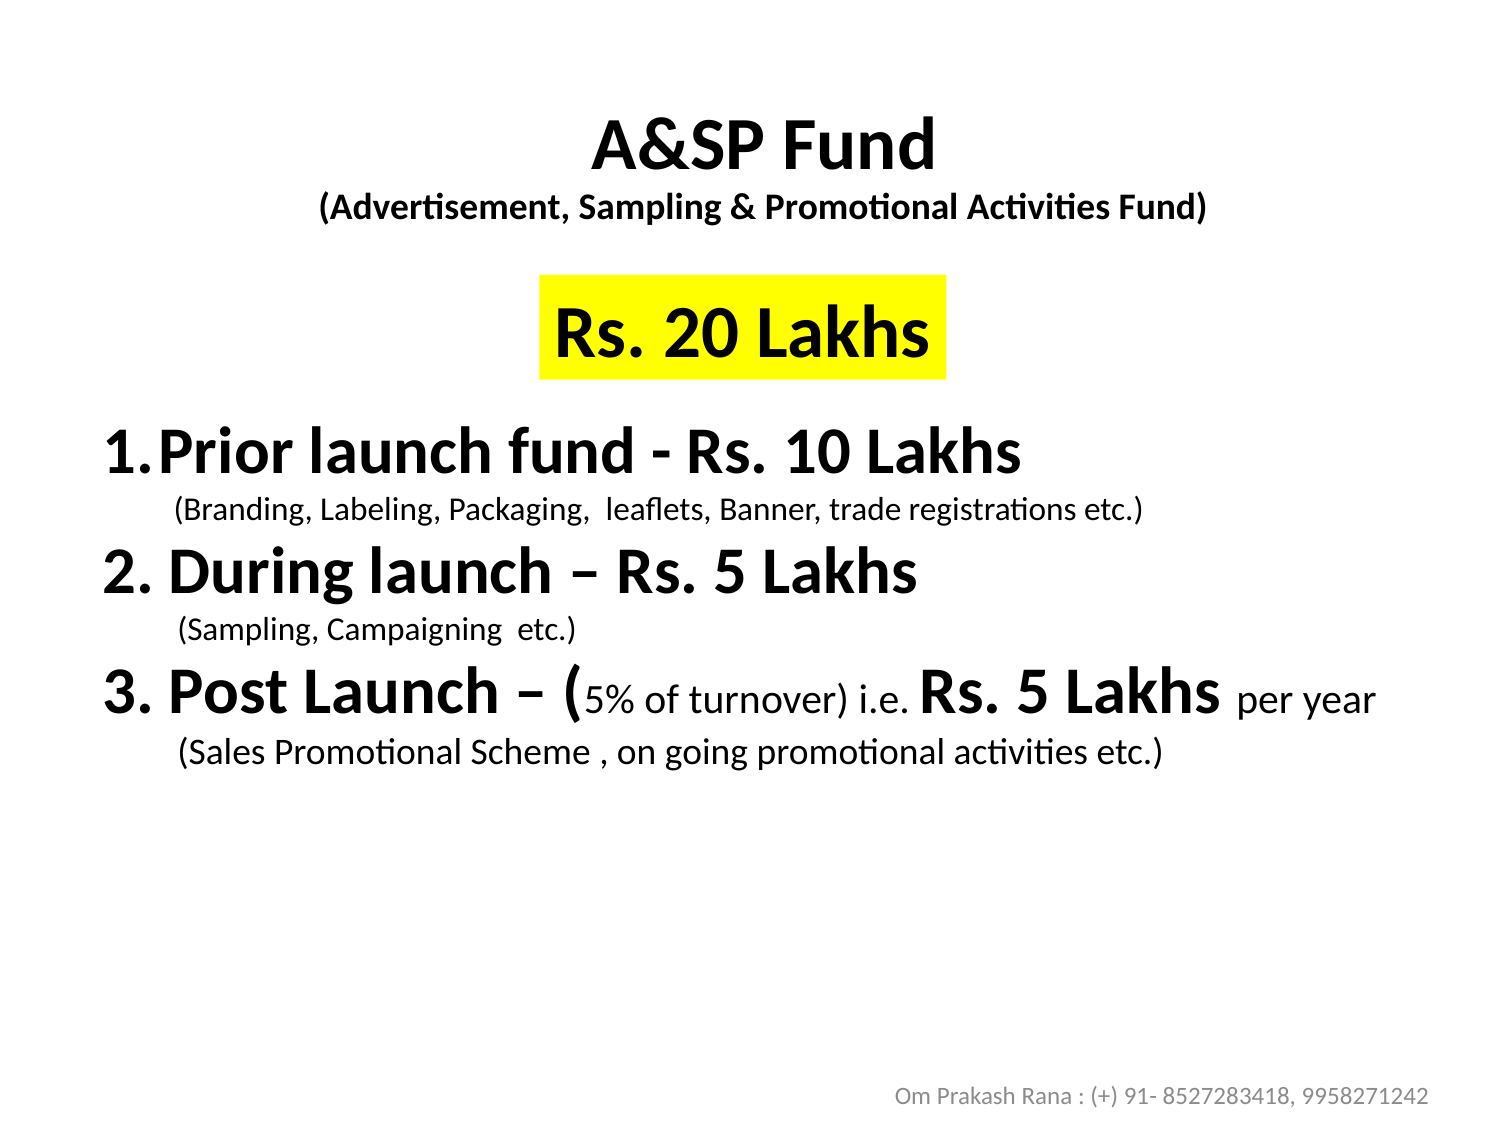

A&SP Fund
(Advertisement, Sampling & Promotional Activities Fund)
Rs. 20 Lakhs
Prior launch fund - Rs. 10 Lakhs
  (Branding, Labeling, Packaging,  leaflets, Banner, trade registrations etc.)
2. During launch – Rs. 5 Lakhs
          (Sampling, Campaigning  etc.)
3. Post Launch – (5% of turnover) i.e. Rs. 5 Lakhs per year
(Sales Promotional Scheme , on going promotional activities etc.)
Om Prakash Rana : (+) 91- 8527283418, 9958271242